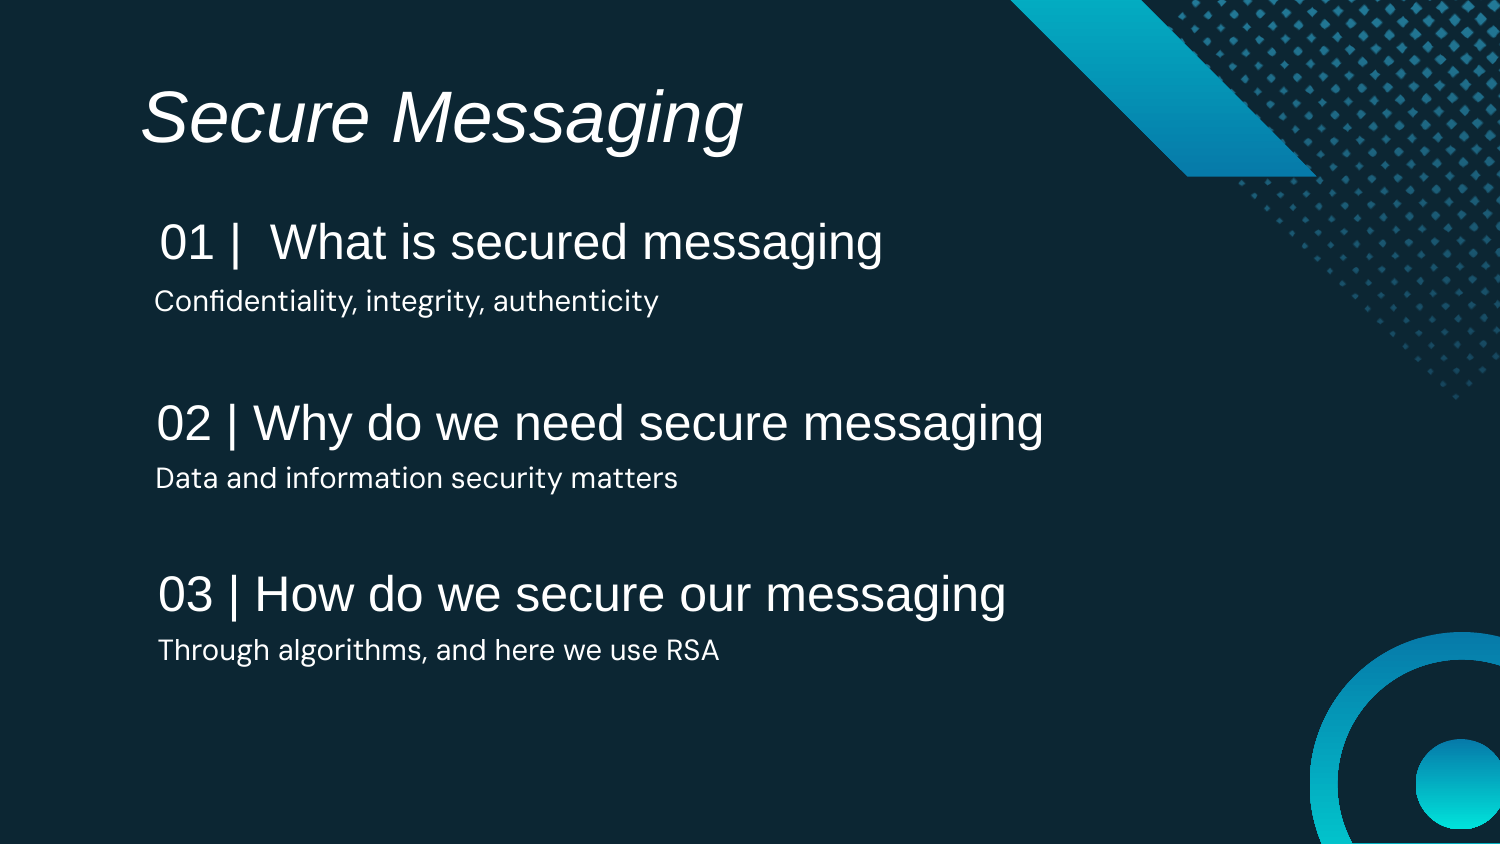

# Secure Messaging
01 |  What is secured messaging
Confidentiality, integrity, authenticity
02 | Why do we need secure messaging
Data and information security matters
03 | How do we secure our messaging
Through algorithms, and here we use RSA